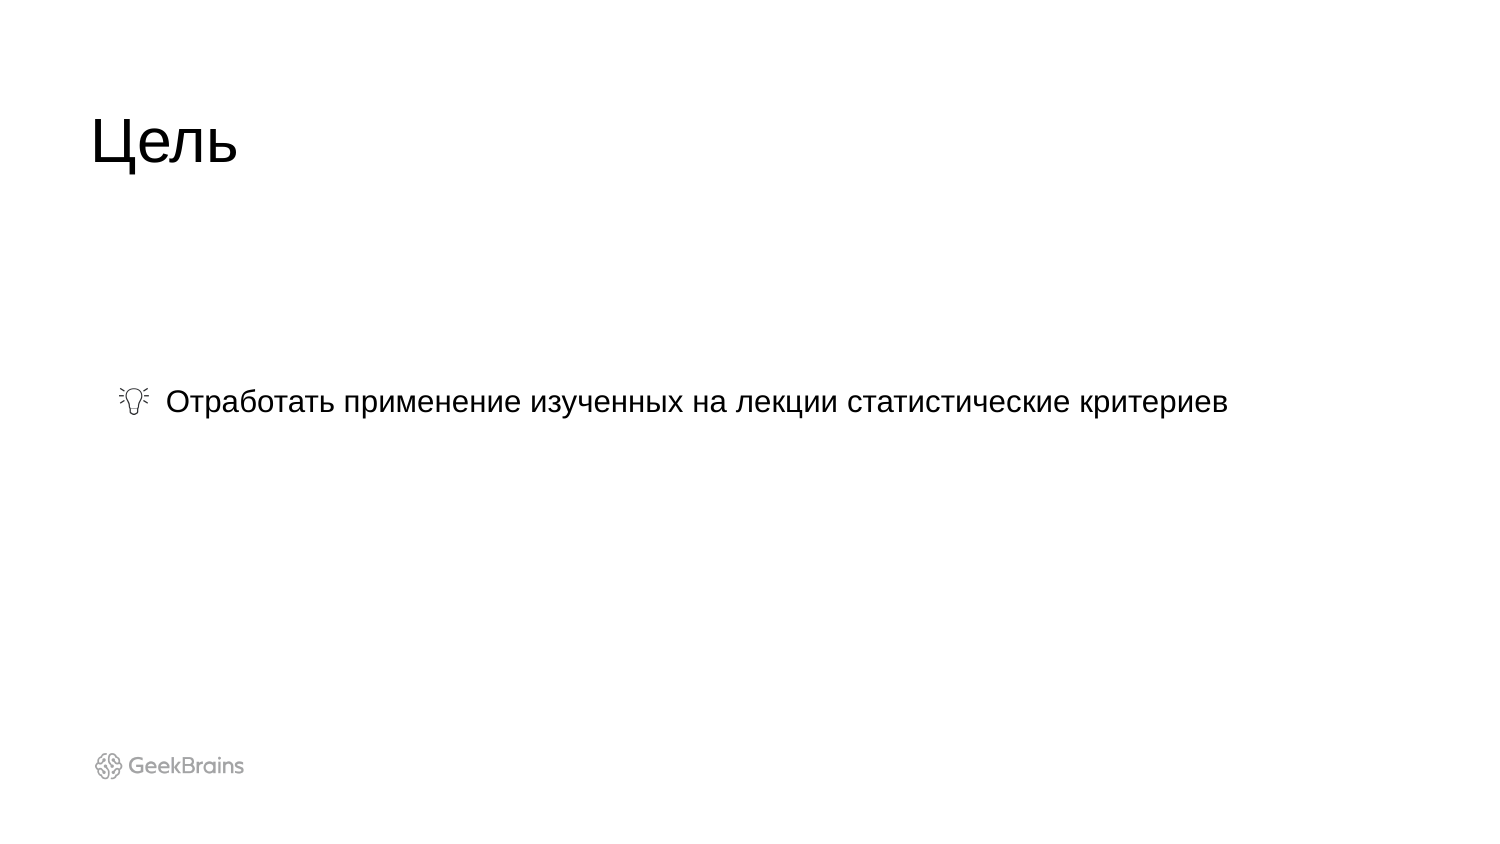

Цель

Отработать применение изученных на лекции статистические критериев